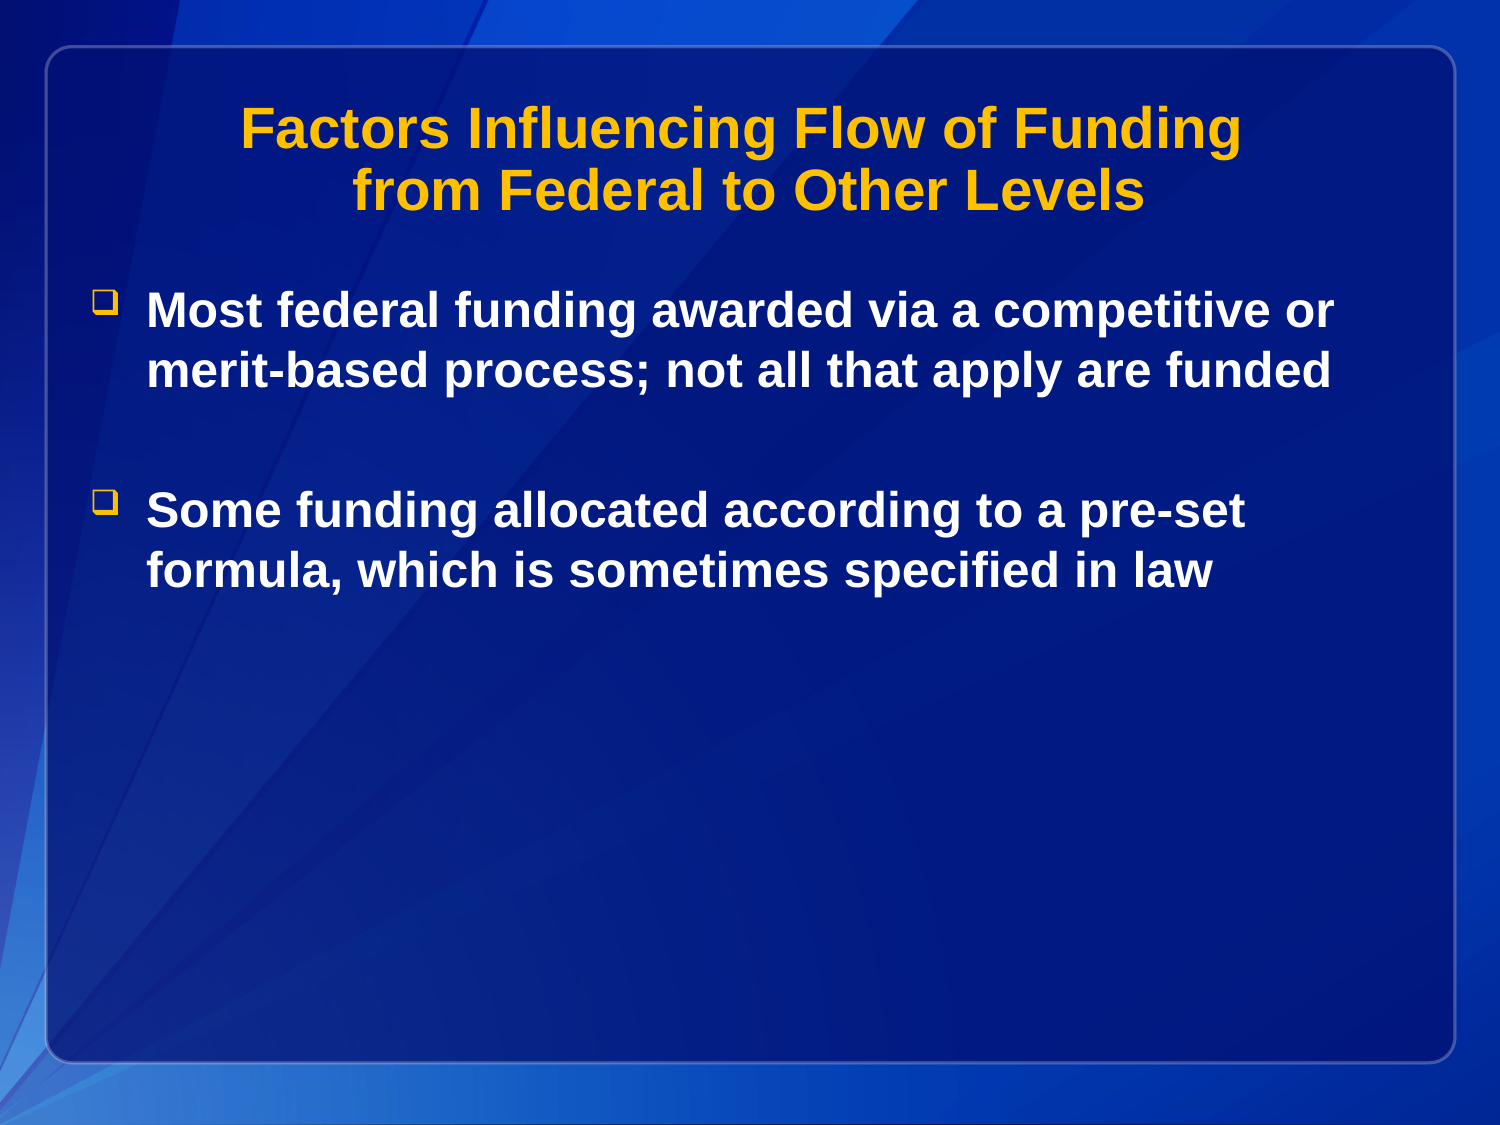

# Factors Influencing Flow of Funding from Federal to Other Levels

Most federal funding awarded via a competitive or merit-based process; not all that apply are funded

Some funding allocated according to a pre-set formula, which is sometimes specified in law